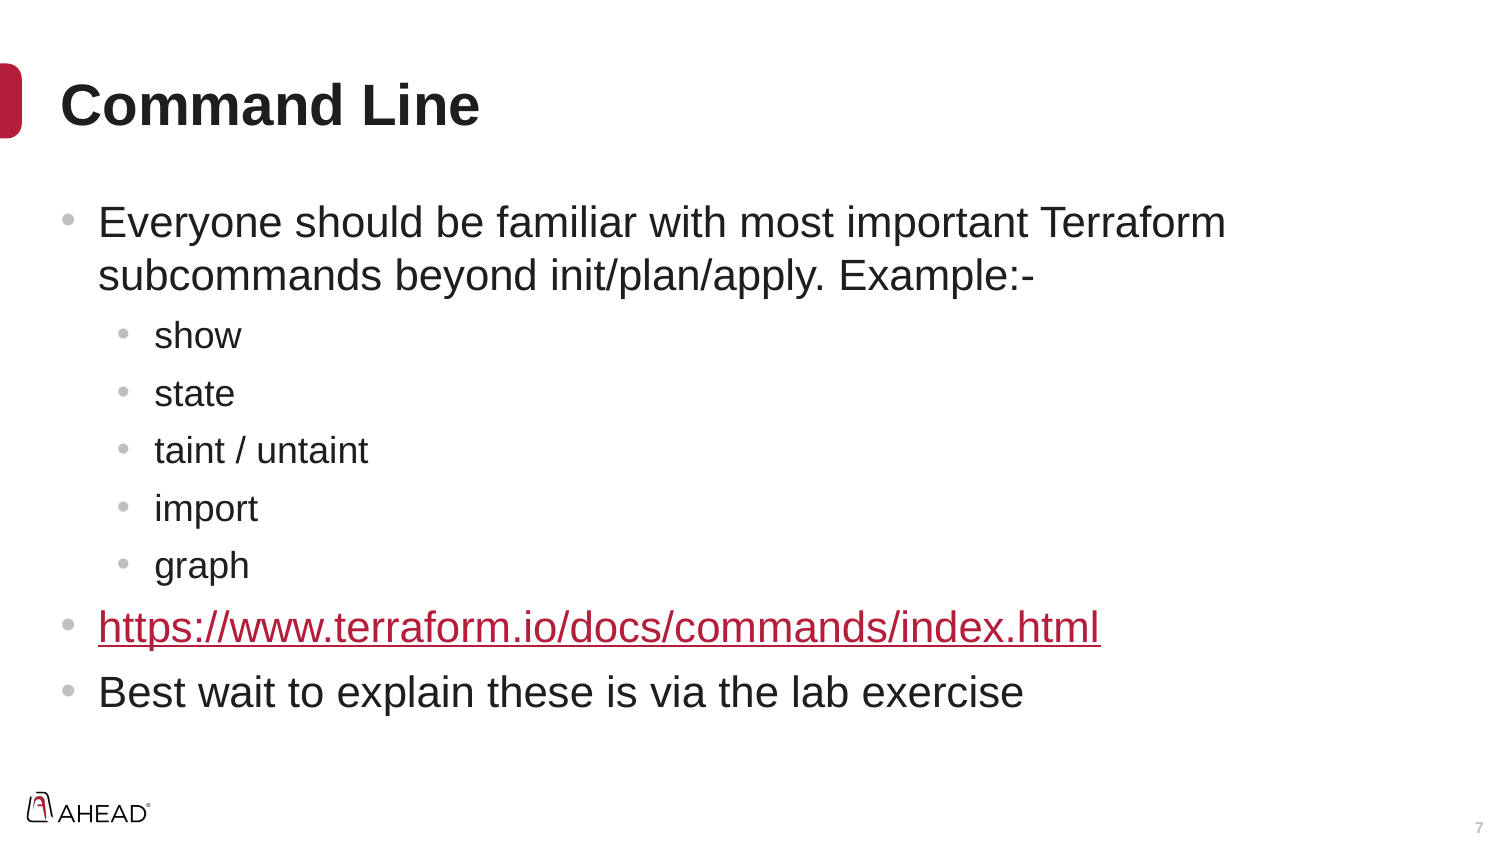

# Command Line
Everyone should be familiar with most important Terraform subcommands beyond init/plan/apply. Example:-
show
state
taint / untaint
import
graph
https://www.terraform.io/docs/commands/index.html
Best wait to explain these is via the lab exercise